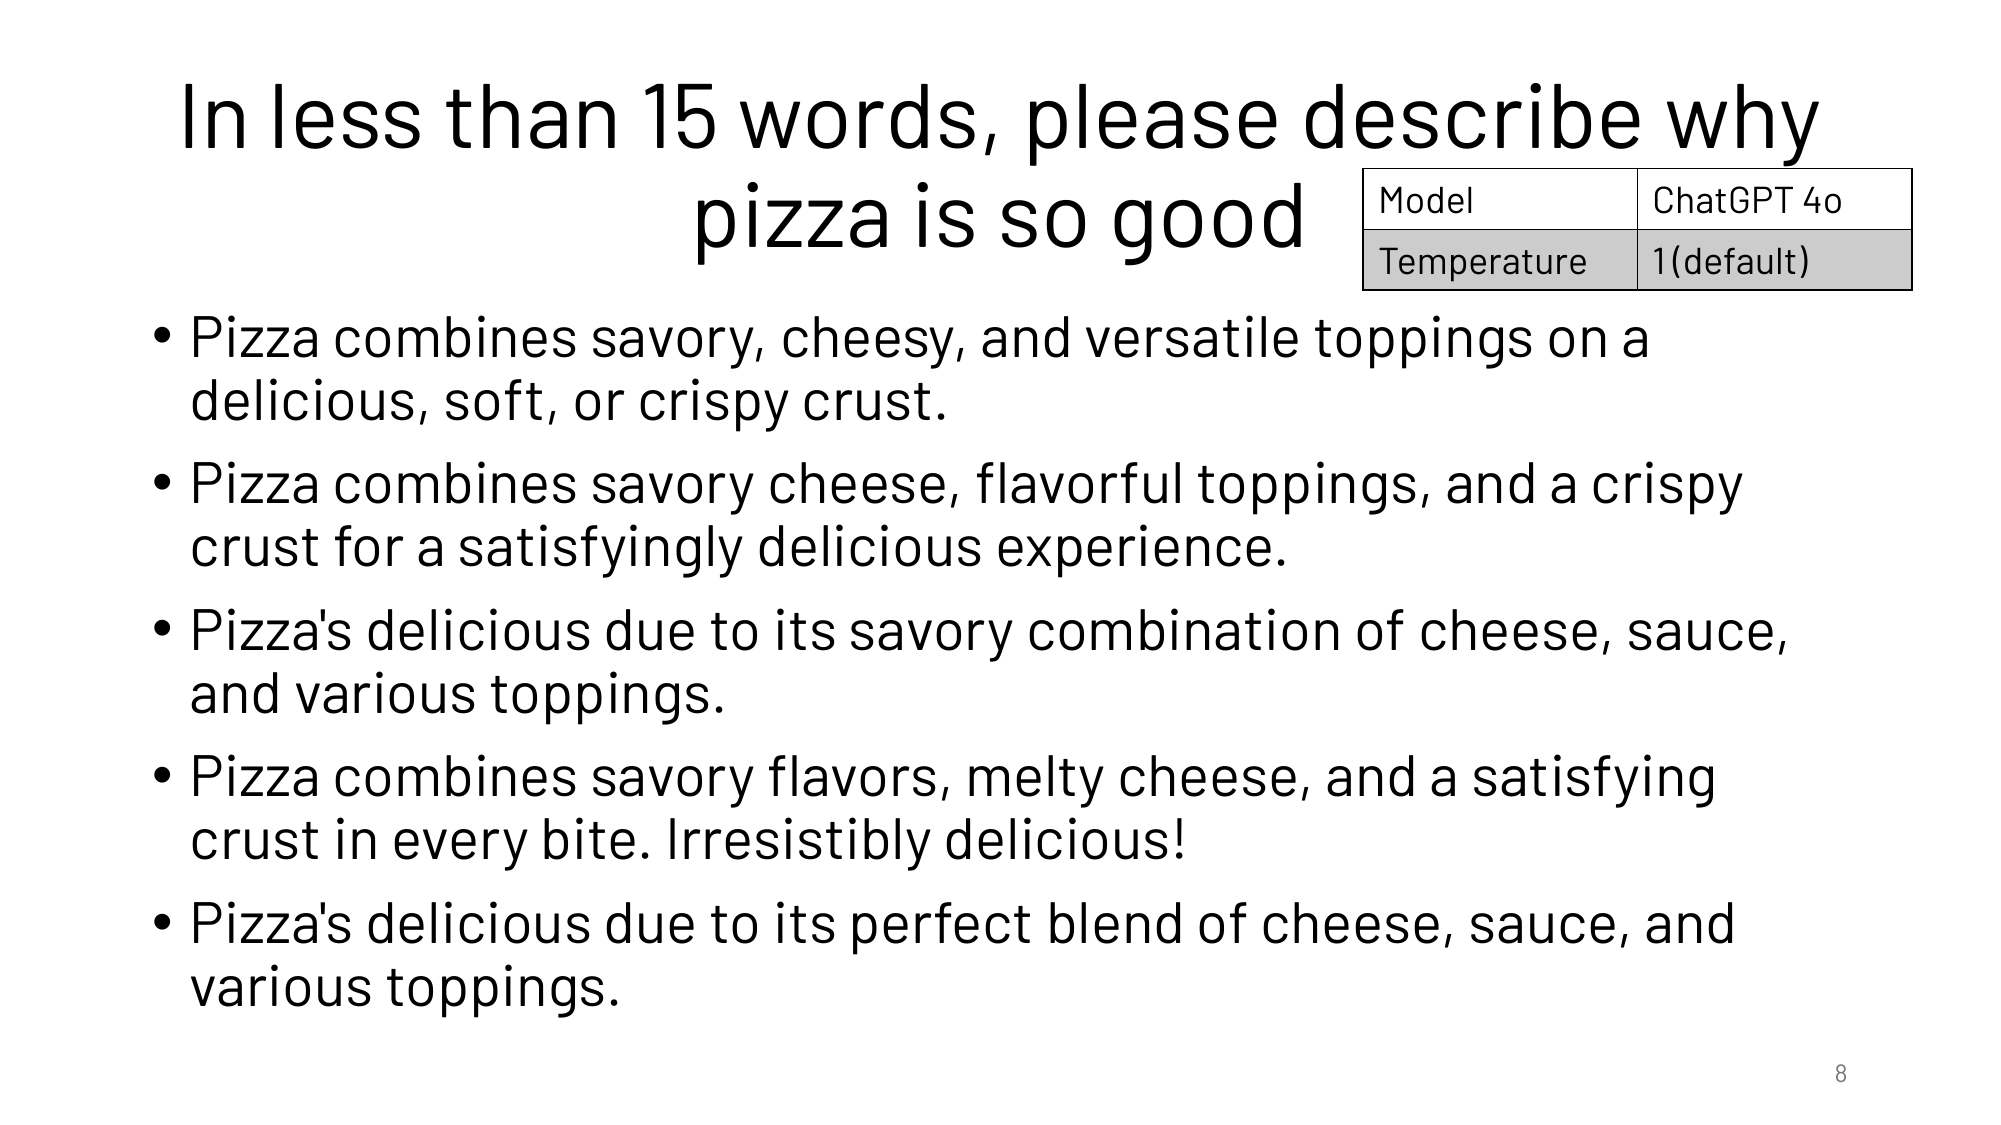

# In less than 15 words, please describe why pizza is so good
| Model | ChatGPT 4o |
| --- | --- |
| Temperature | 1 (default) |
Pizza combines savory, cheesy, and versatile toppings on a delicious, soft, or crispy crust.
Pizza combines savory cheese, flavorful toppings, and a crispy crust for a satisfyingly delicious experience.
Pizza's delicious due to its savory combination of cheese, sauce, and various toppings.
Pizza combines savory flavors, melty cheese, and a satisfying crust in every bite. Irresistibly delicious!
Pizza's delicious due to its perfect blend of cheese, sauce, and various toppings.
8